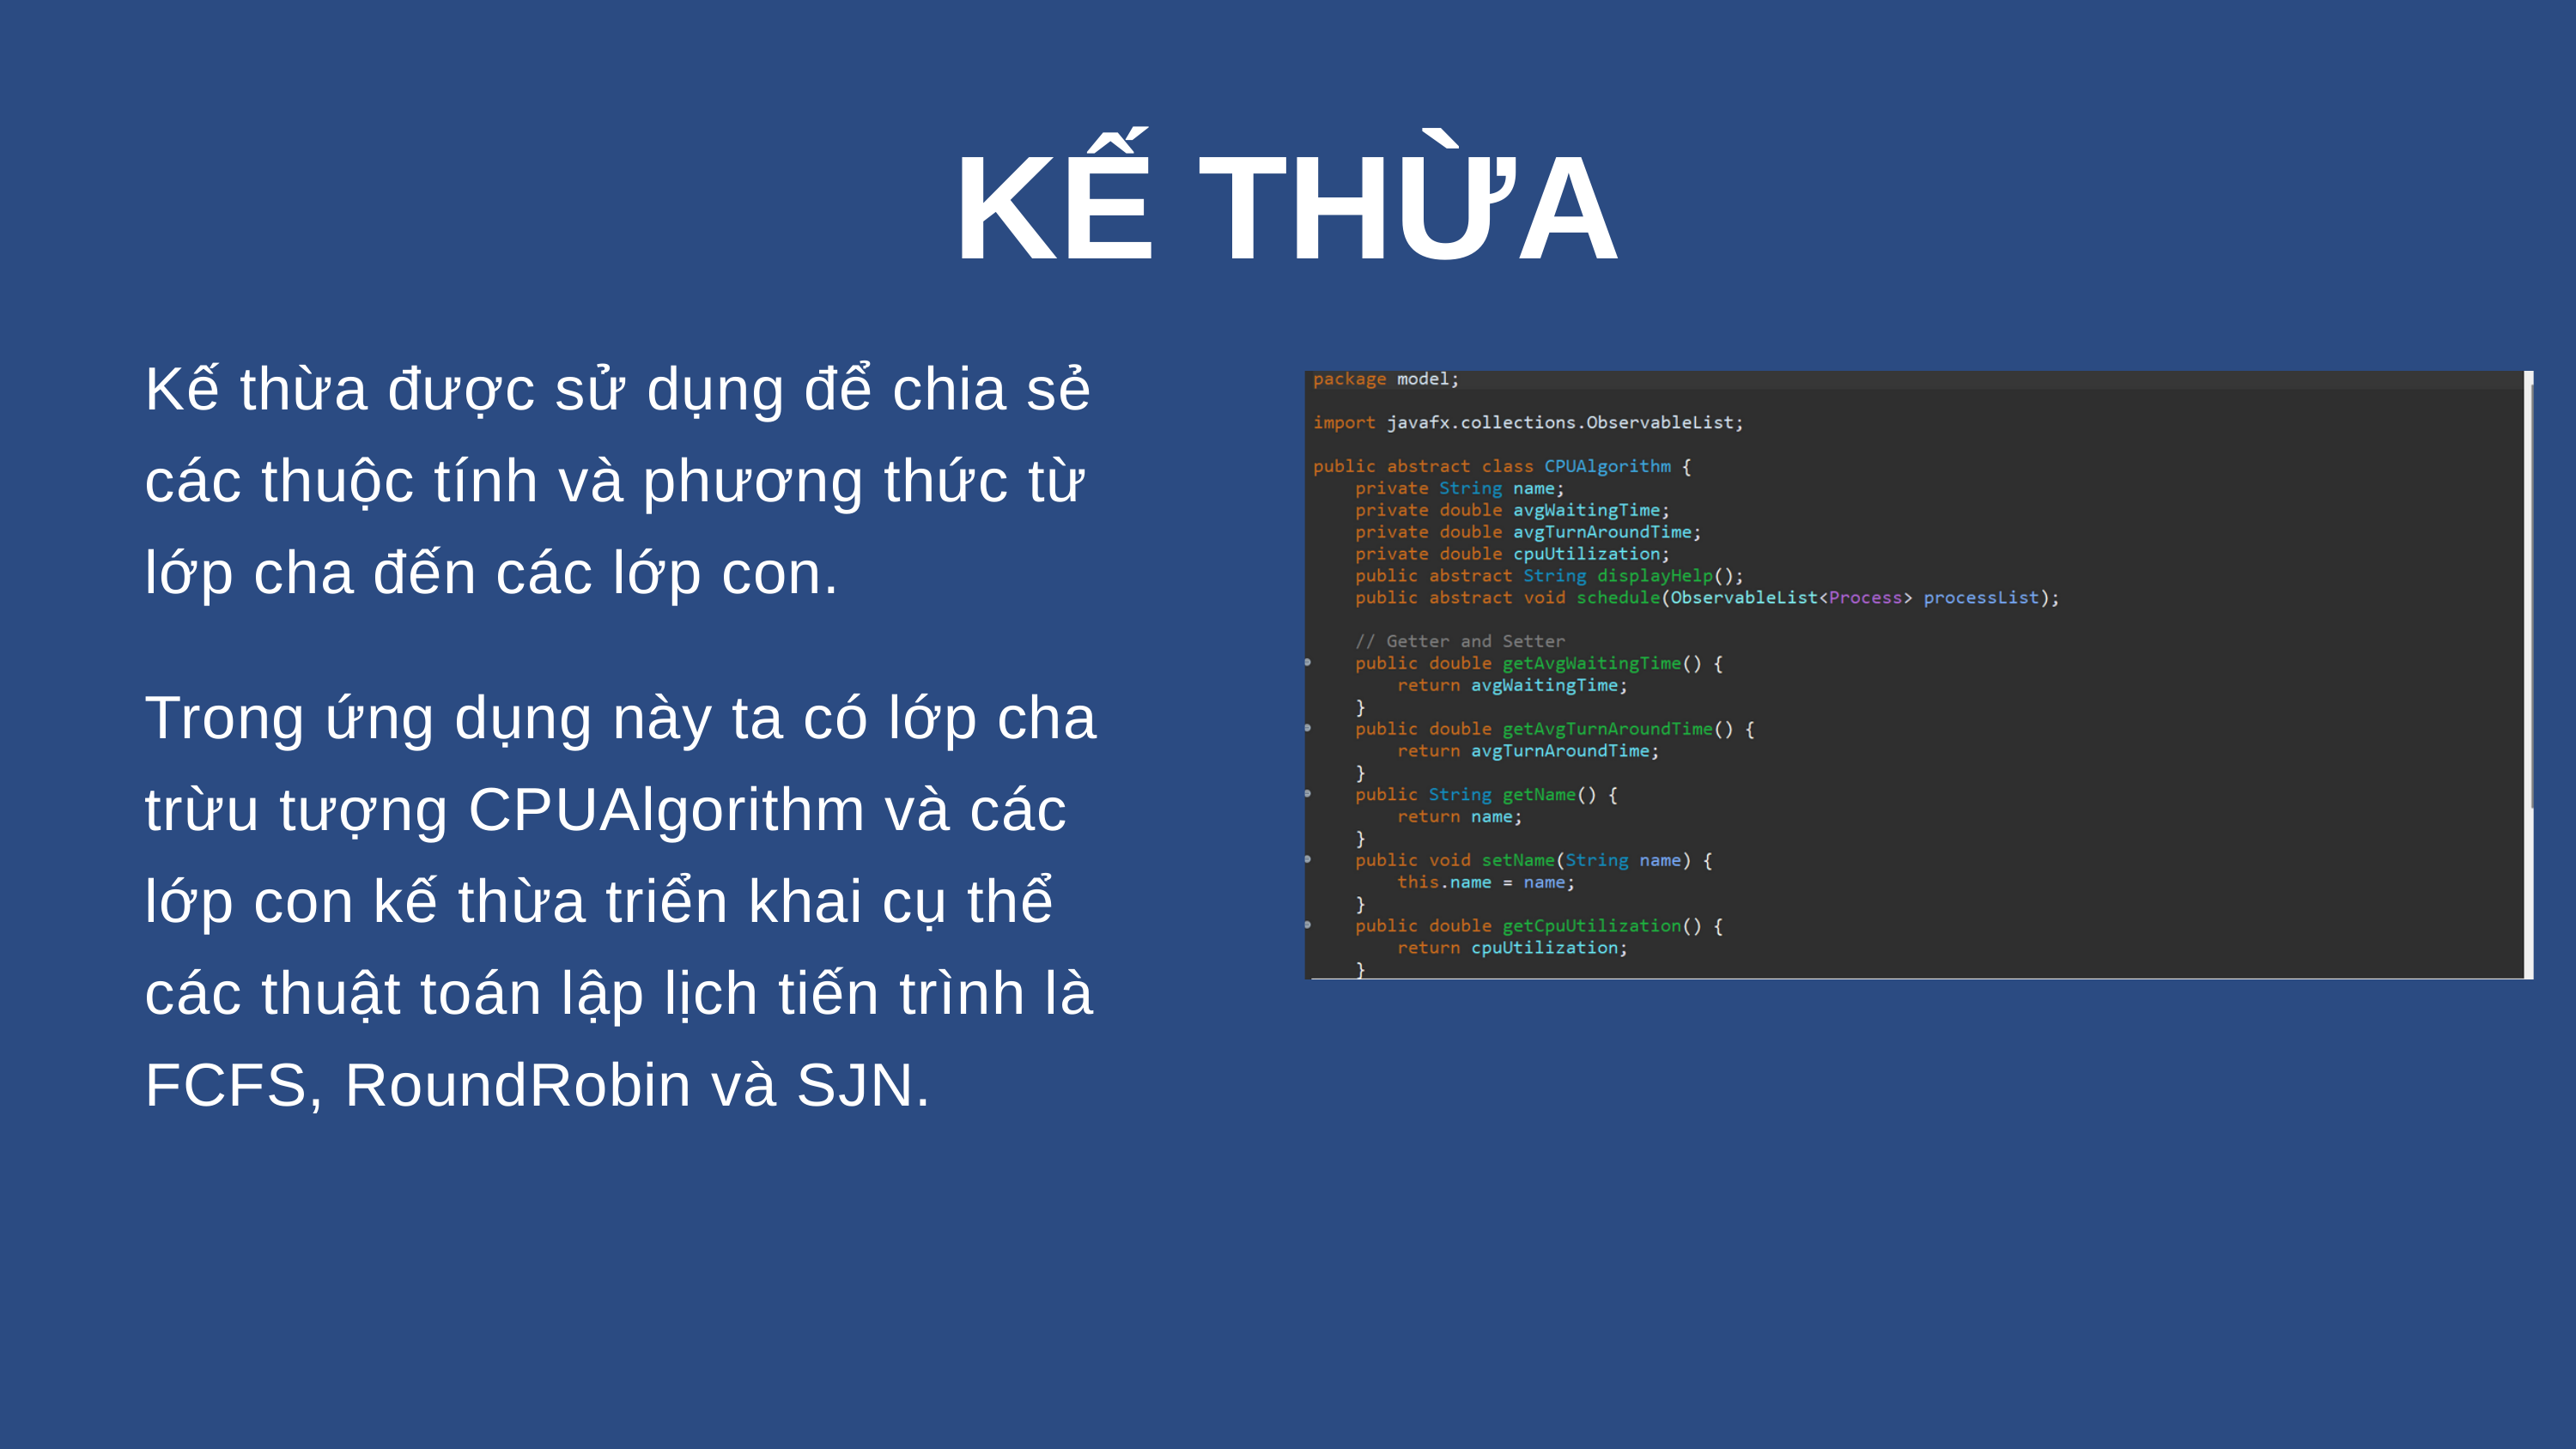

KẾ THỪA
Kế thừa được sử dụng để chia sẻ các thuộc tính và phương thức từ lớp cha đến các lớp con.

Trong ứng dụng này ta có lớp cha trừu tượng CPUAlgorithm và các lớp con kế thừa triển khai cụ thể các thuật toán lập lịch tiến trình là FCFS, RoundRobin và SJN.